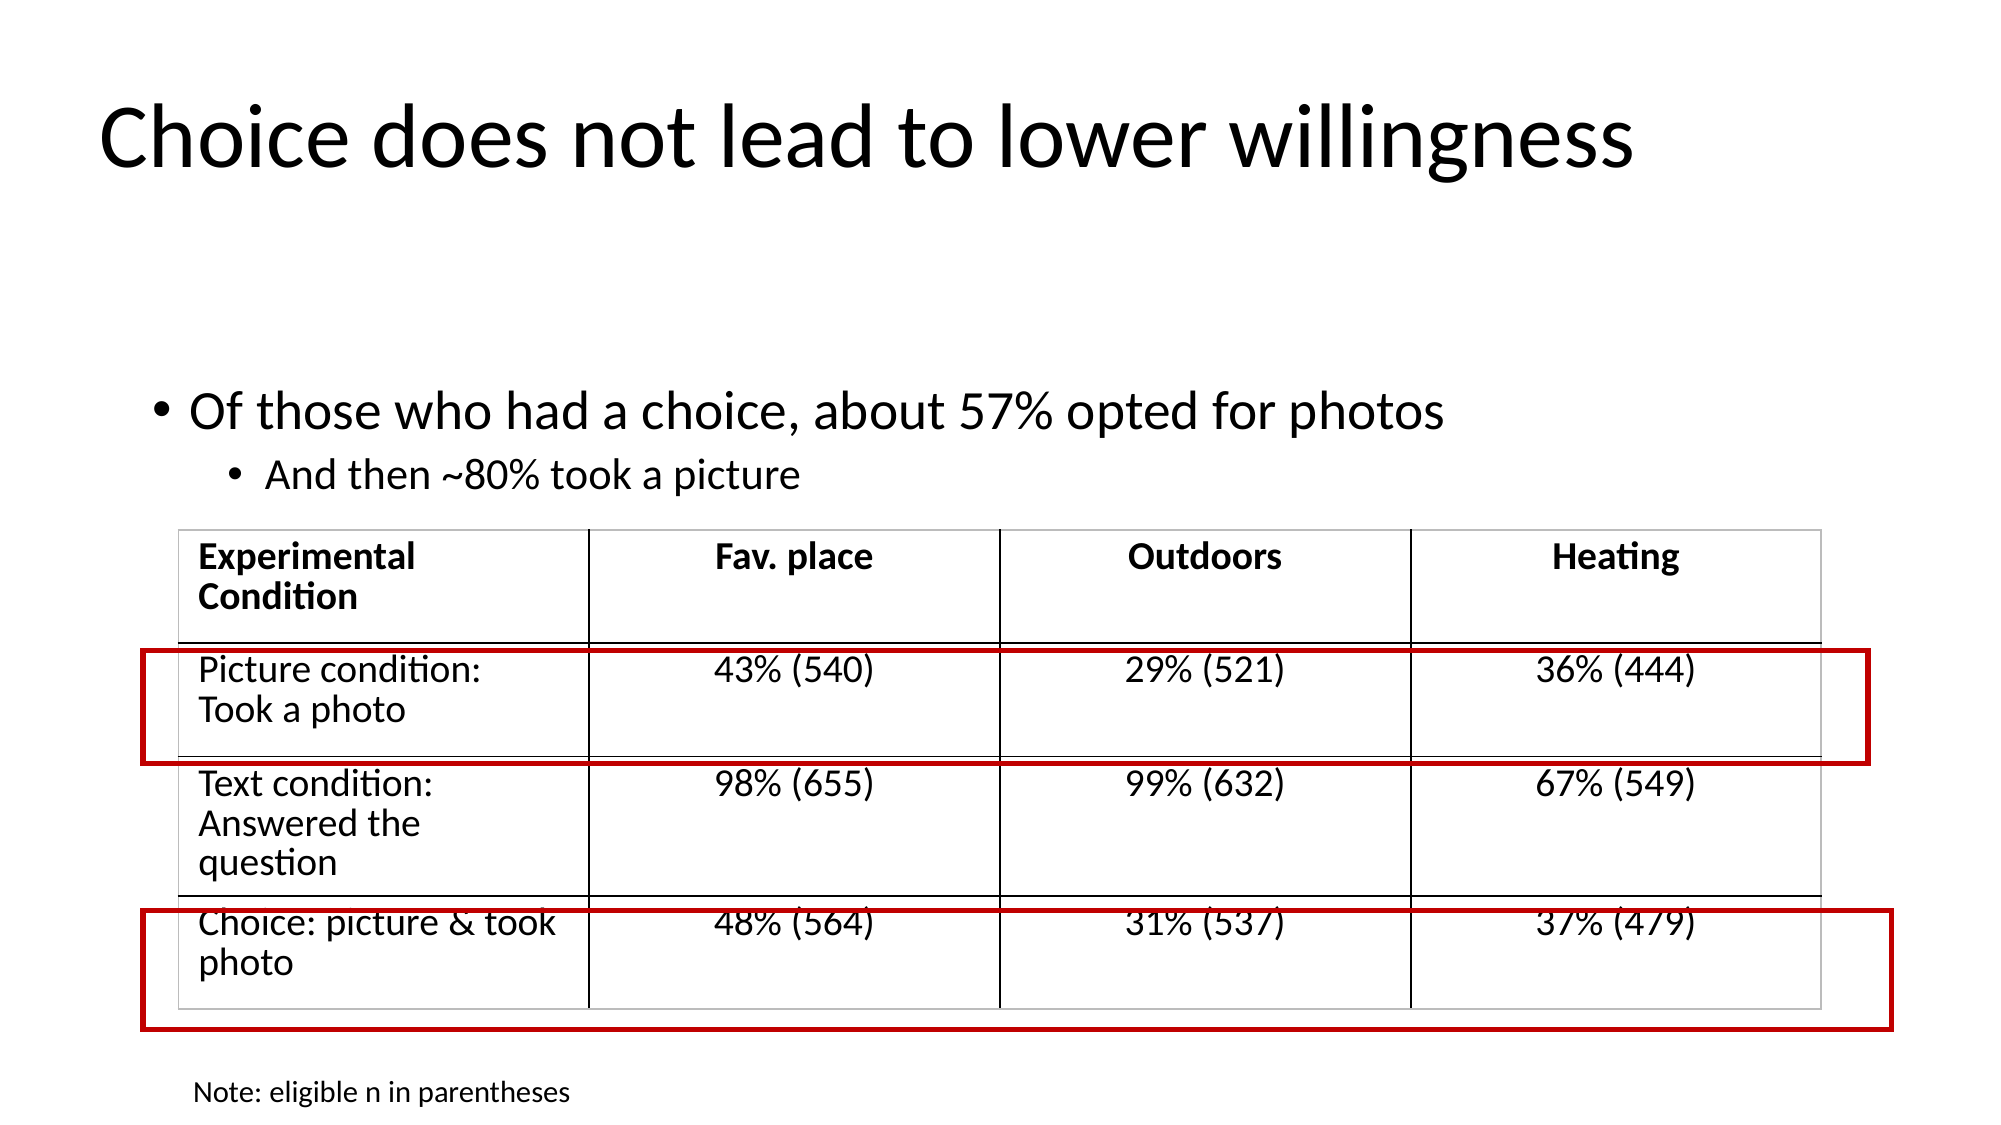

# Choice does not lead to lower willingness

Of those who had a choice, about 57% opted for photos
And then ~80% took a picture

| Experimental Condition | Fav. place | Outdoors | Heating |
| --- | --- | --- | --- |
| Picture condition: Took a photo | 43% (540) | 29% (521) | 36% (444) |
| Text condition: Answered the question | 98% (655) | 99% (632) | 67% (549) |
| Choice: picture & took photo | 48% (564) | 31% (537) | 37% (479) |

Note: eligible n in parentheses